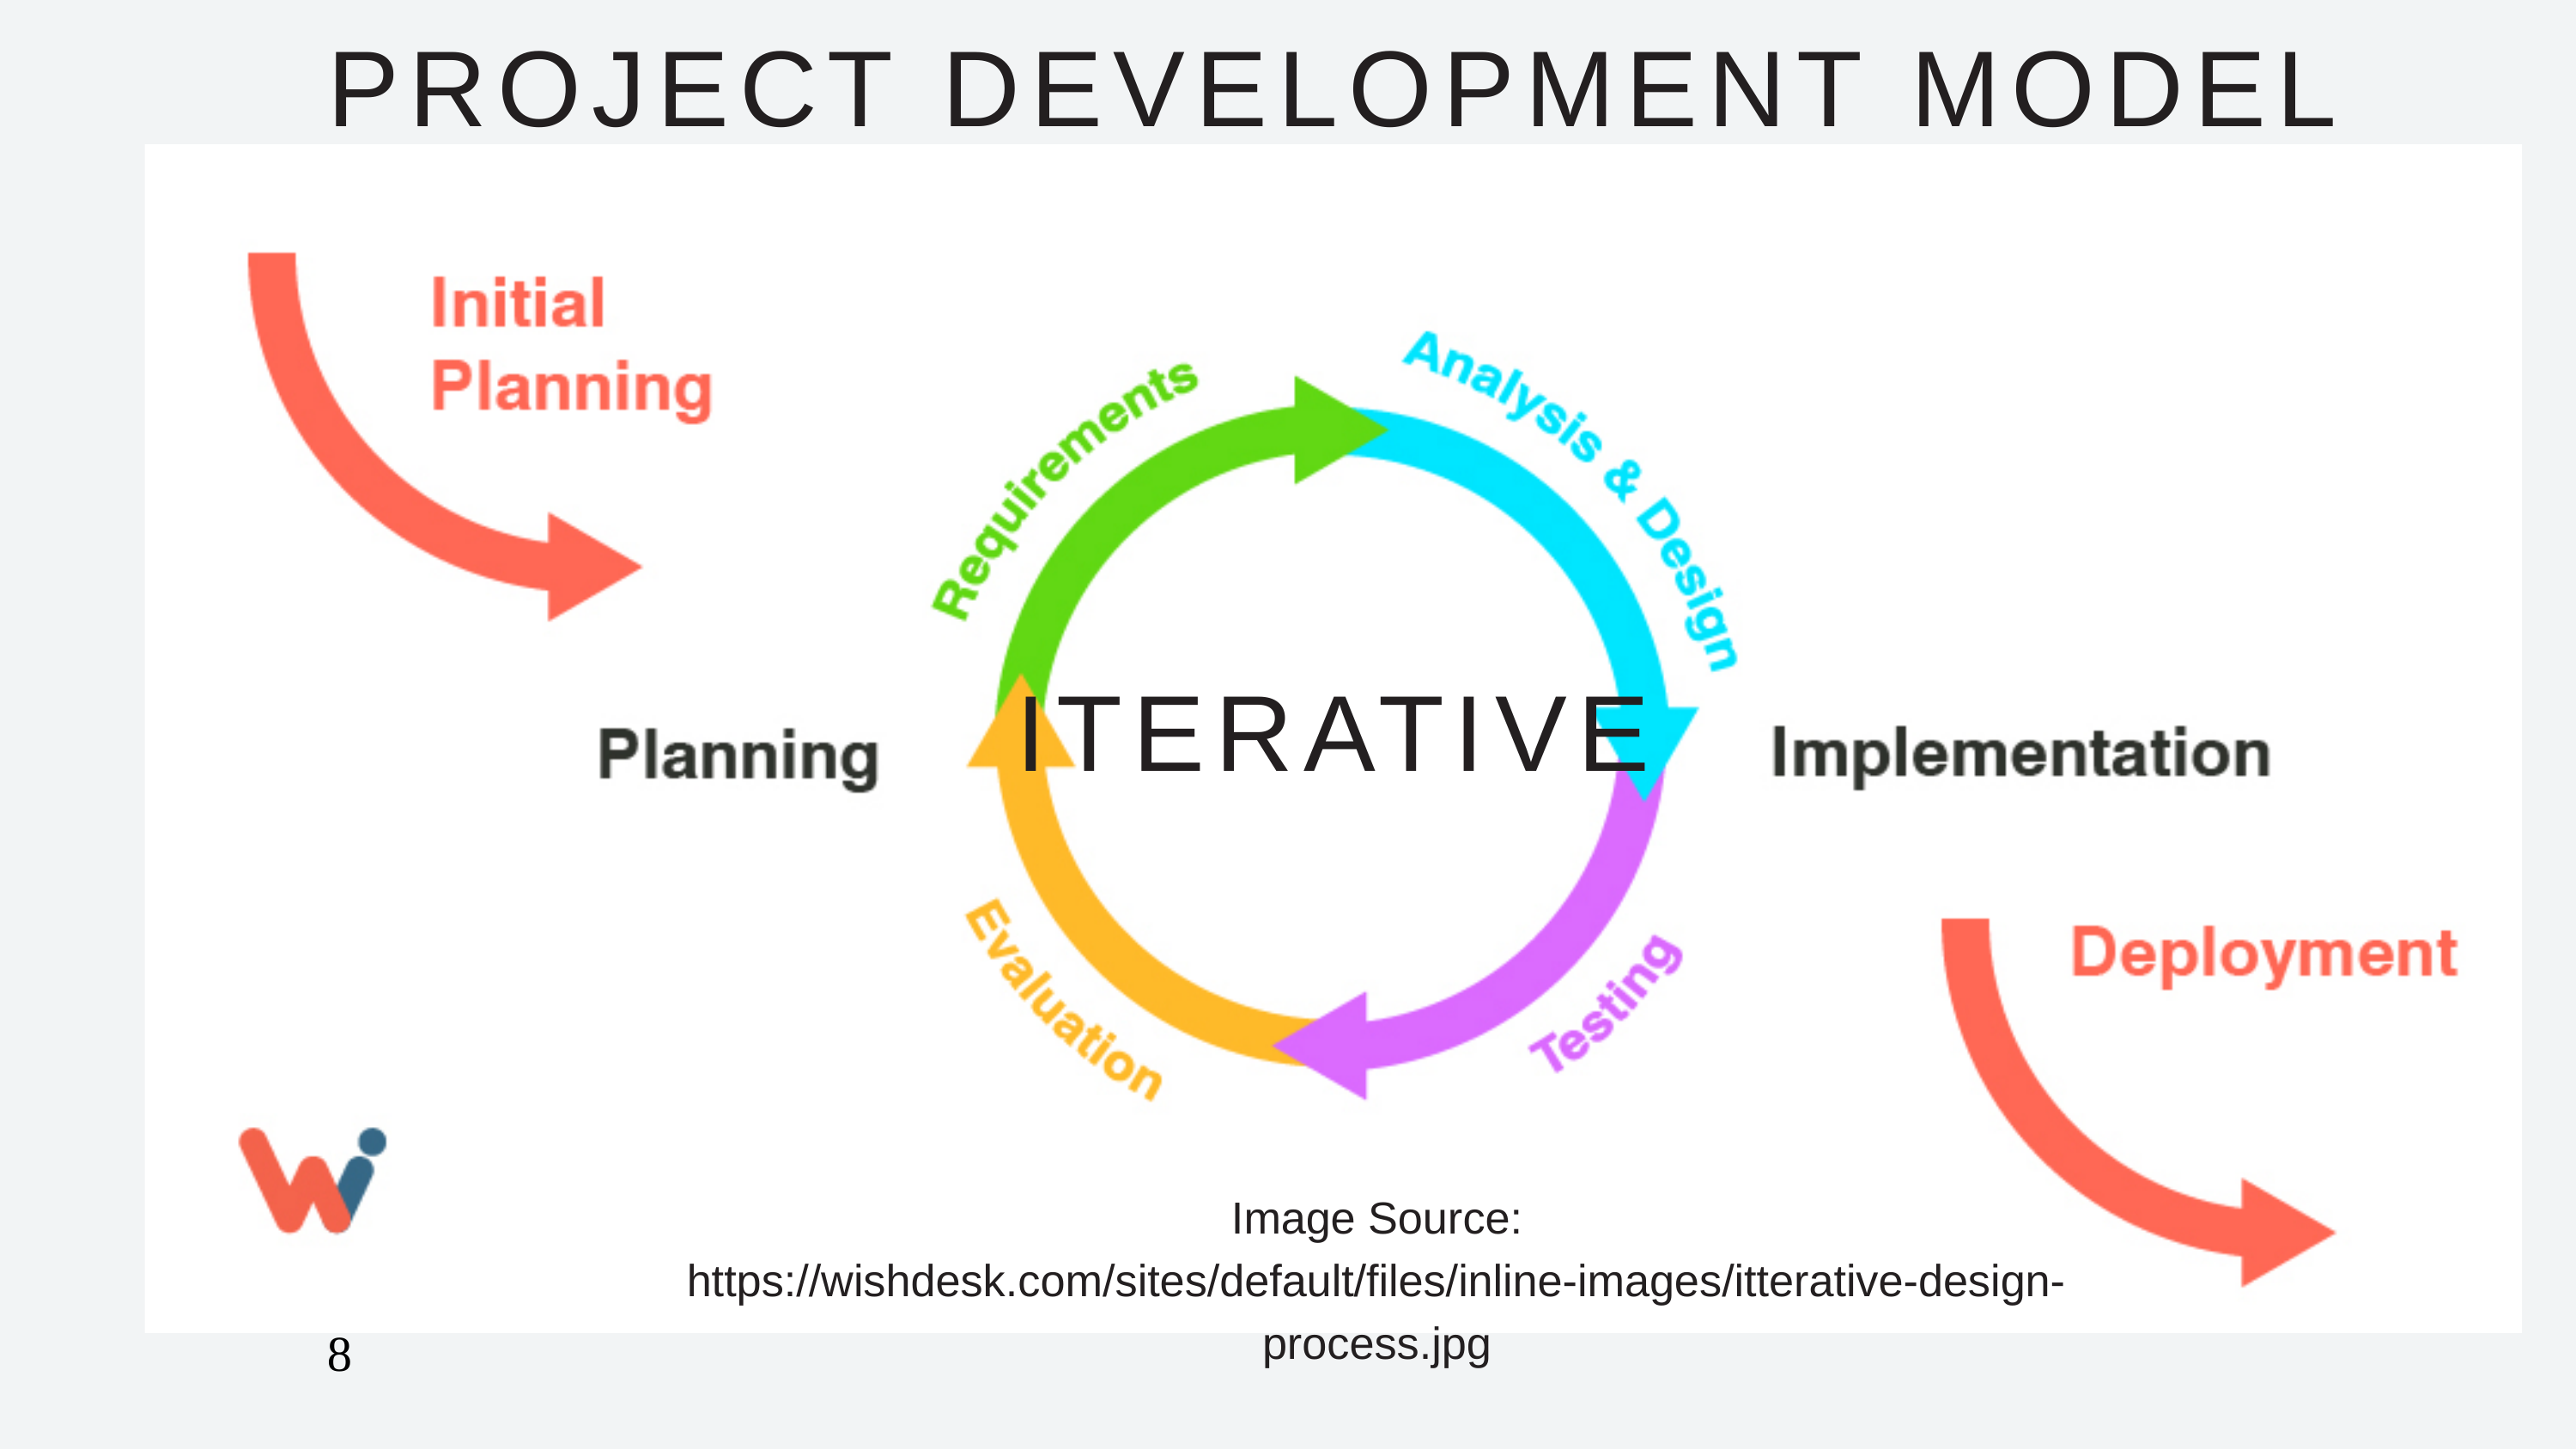

PROJECT DEVELOPMENT MODEL

ITERATIVE
Image Source: https://wishdesk.com/sites/default/files/inline-images/itterative-design-process.jpg
8